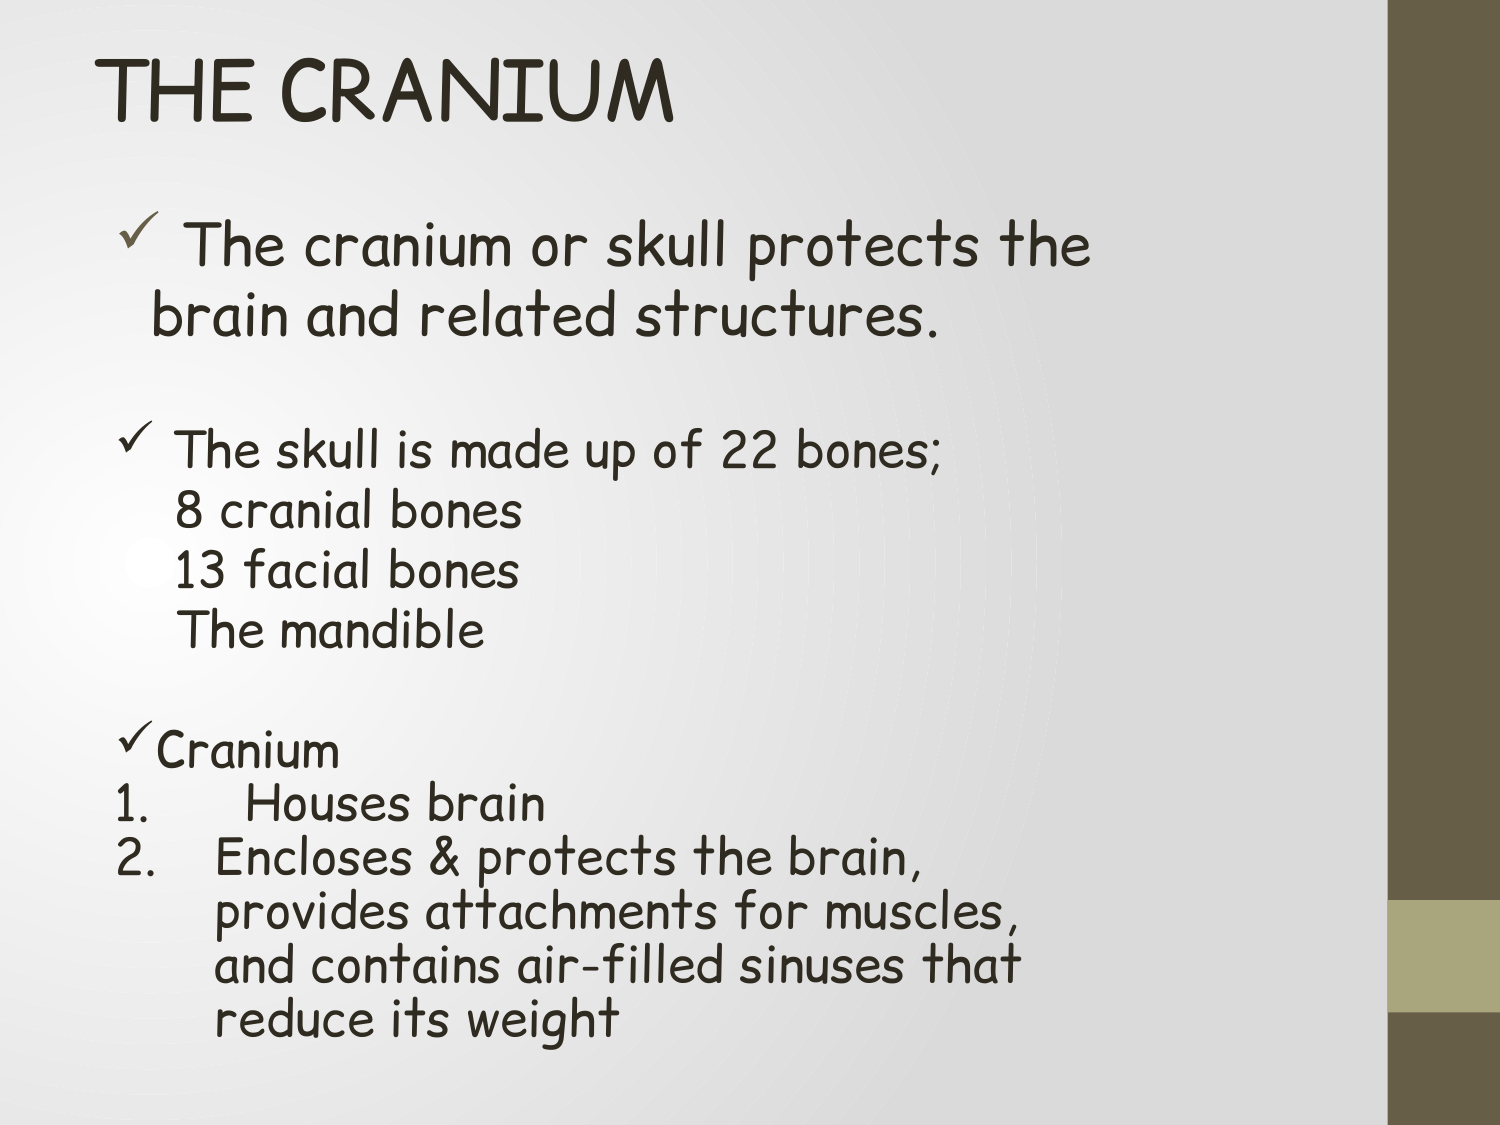

# THE CRANIUM
 The cranium or skull protects the brain and related structures.

 The skull is made up of 22 bones;
    8 cranial bones
    13 facial bones
    The mandible

Cranium
  Houses brain
Encloses & protects the brain, provides attachments for muscles, and contains air-filled sinuses that reduce its weight